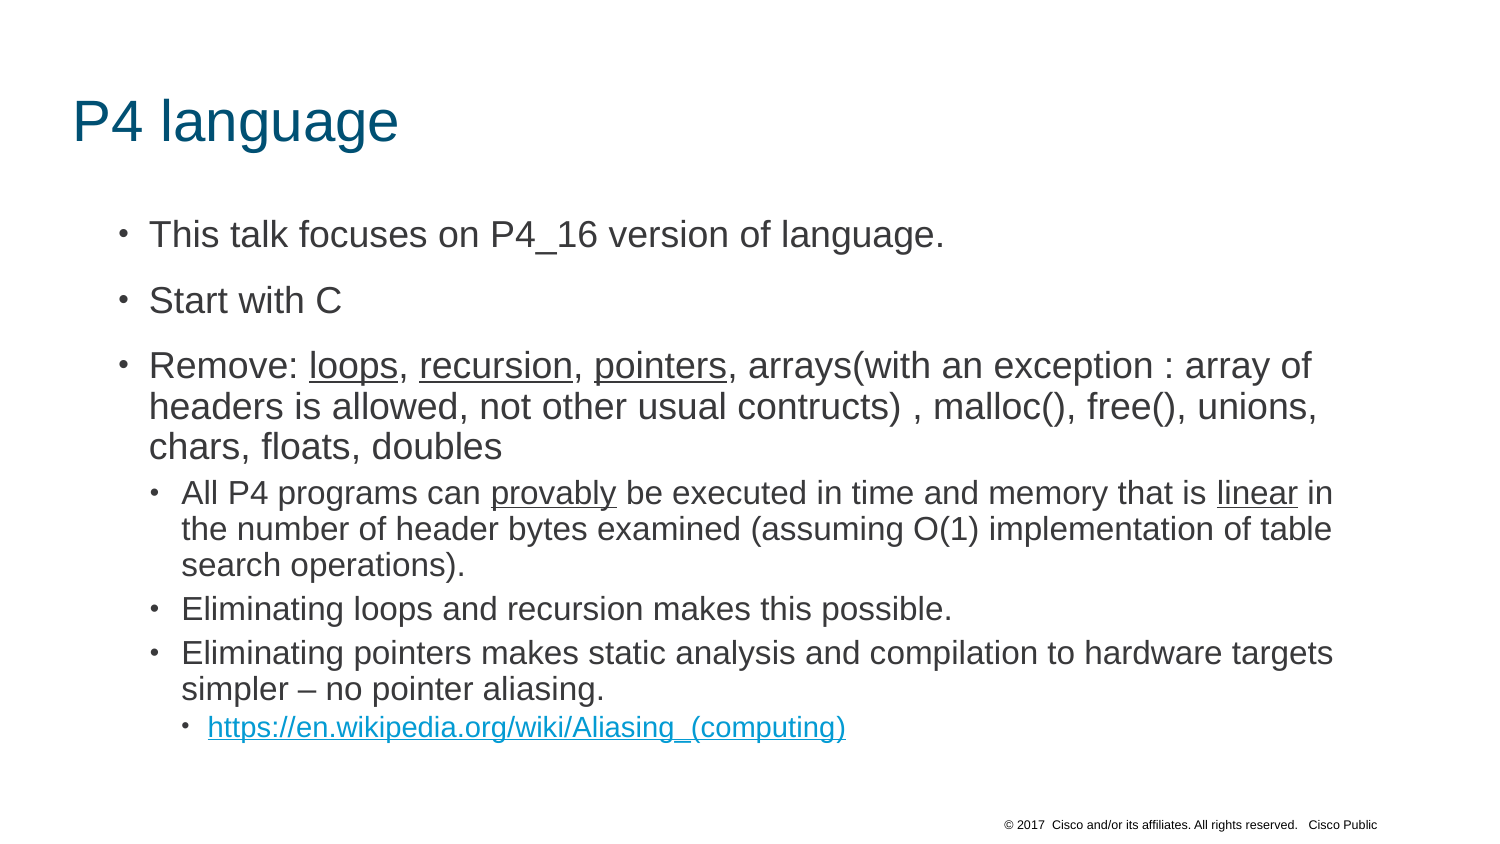

# P4 language
This talk focuses on P4_16 version of language.
Start with C
Remove: loops, recursion, pointers, arrays(with an exception : array of headers is allowed, not other usual contructs) , malloc(), free(), unions, chars, floats, doubles
All P4 programs can provably be executed in time and memory that is linear in the number of header bytes examined (assuming O(1) implementation of table search operations).
Eliminating loops and recursion makes this possible.
Eliminating pointers makes static analysis and compilation to hardware targets simpler – no pointer aliasing.
https://en.wikipedia.org/wiki/Aliasing_(computing)